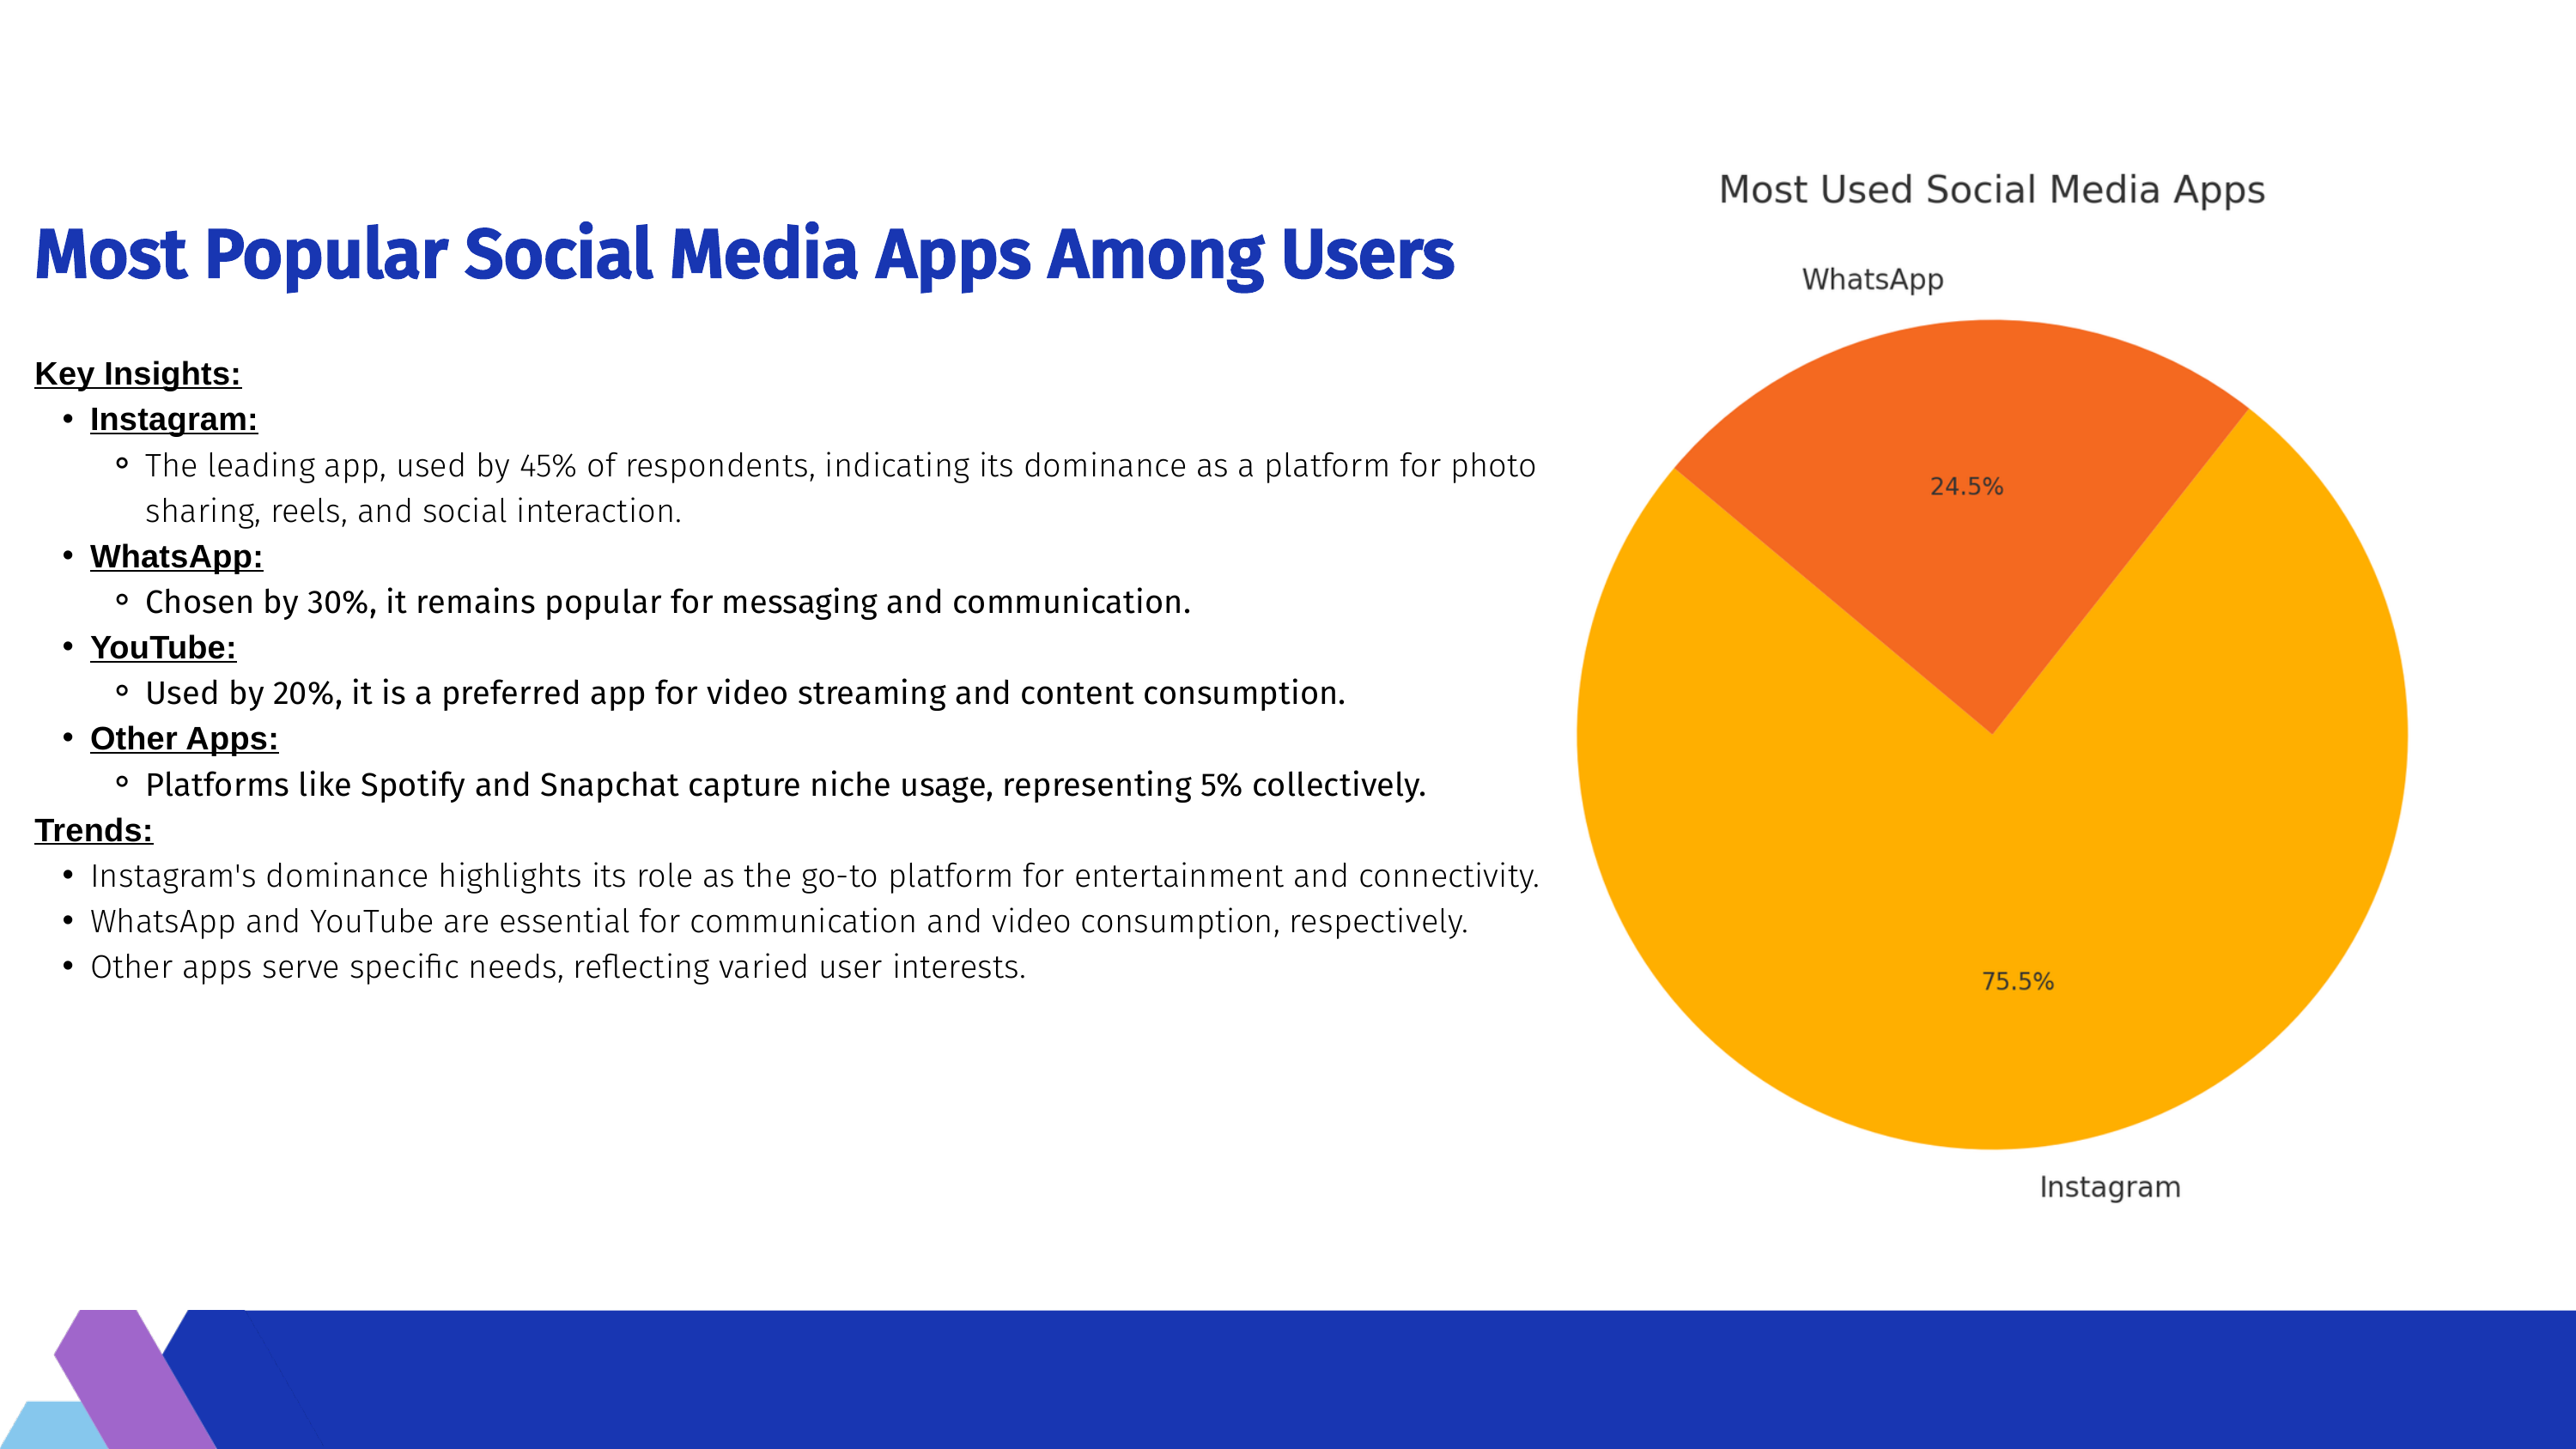

Most Popular Social Media Apps Among Users
Key Insights:
Instagram:
The leading app, used by 45% of respondents, indicating its dominance as a platform for photo sharing, reels, and social interaction.
WhatsApp:
Chosen by 30%, it remains popular for messaging and communication.
YouTube:
Used by 20%, it is a preferred app for video streaming and content consumption.
Other Apps:
Platforms like Spotify and Snapchat capture niche usage, representing 5% collectively.
Trends:
Instagram's dominance highlights its role as the go-to platform for entertainment and connectivity.
WhatsApp and YouTube are essential for communication and video consumption, respectively.
Other apps serve specific needs, reflecting varied user interests.